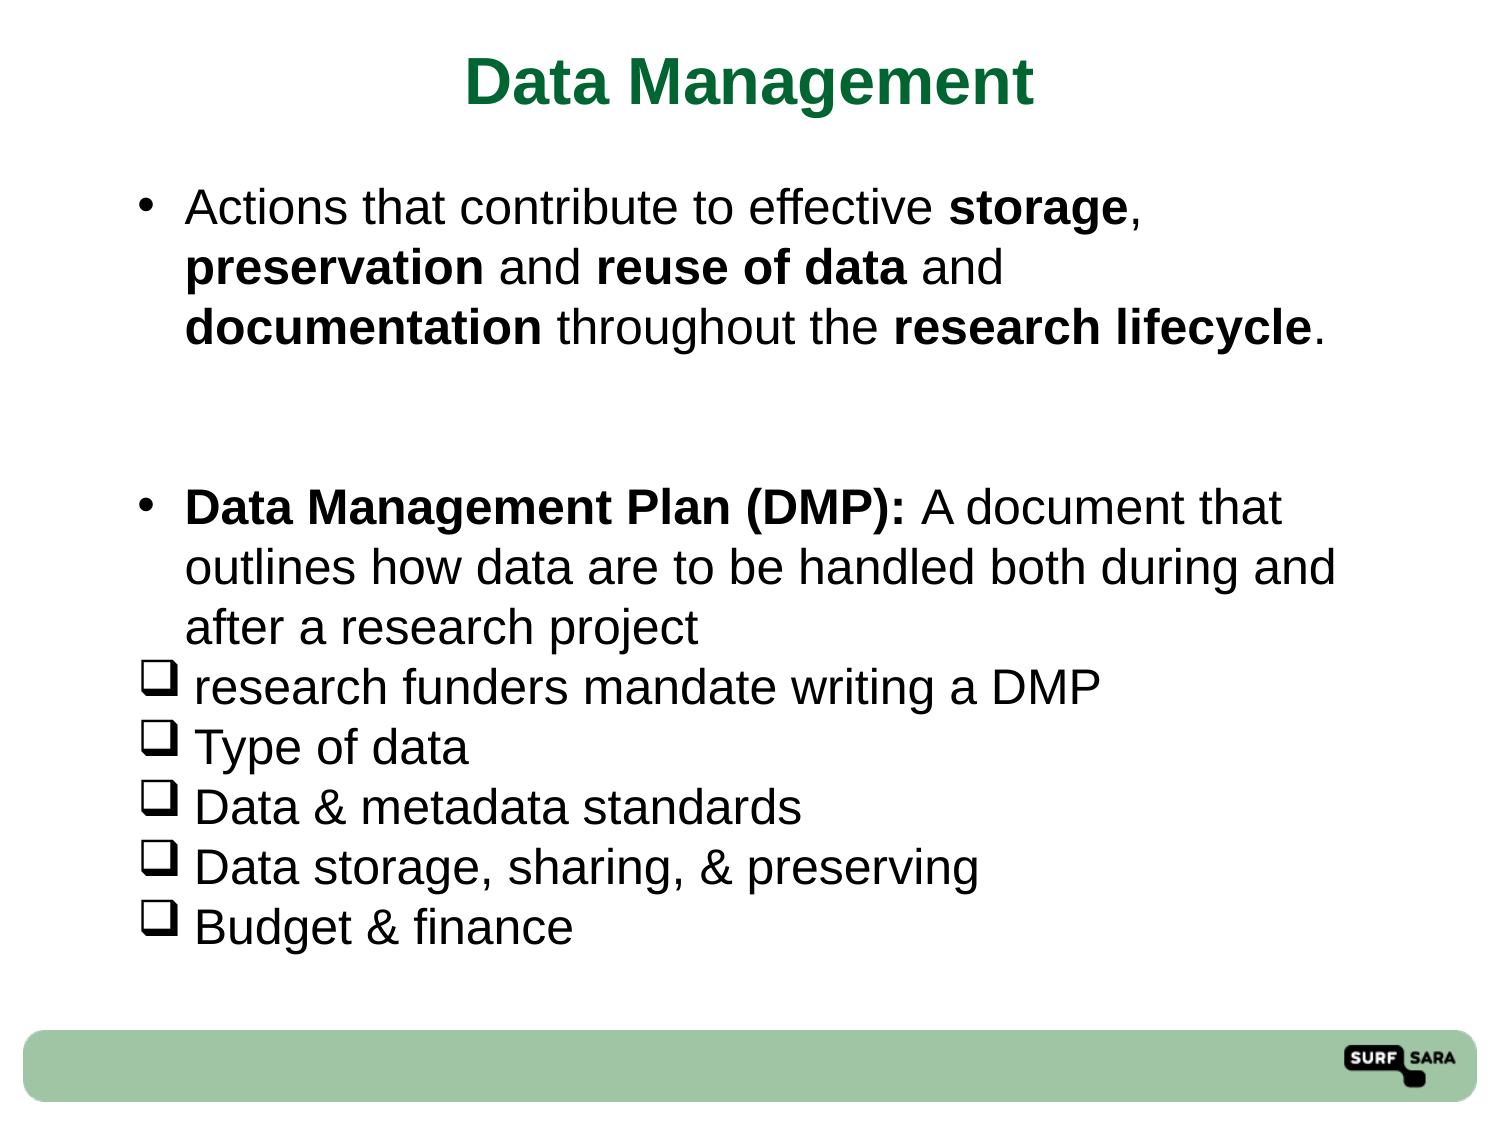

Data Management
Actions that contribute to effective storage, preservation and reuse of data and documentation throughout the research lifecycle.

Data Management Plan (DMP): A document that outlines how data are to be handled both during and after a research project
research funders mandate writing a DMP
Type of data
Data & metadata standards
Data storage, sharing, & preserving
Budget & finance